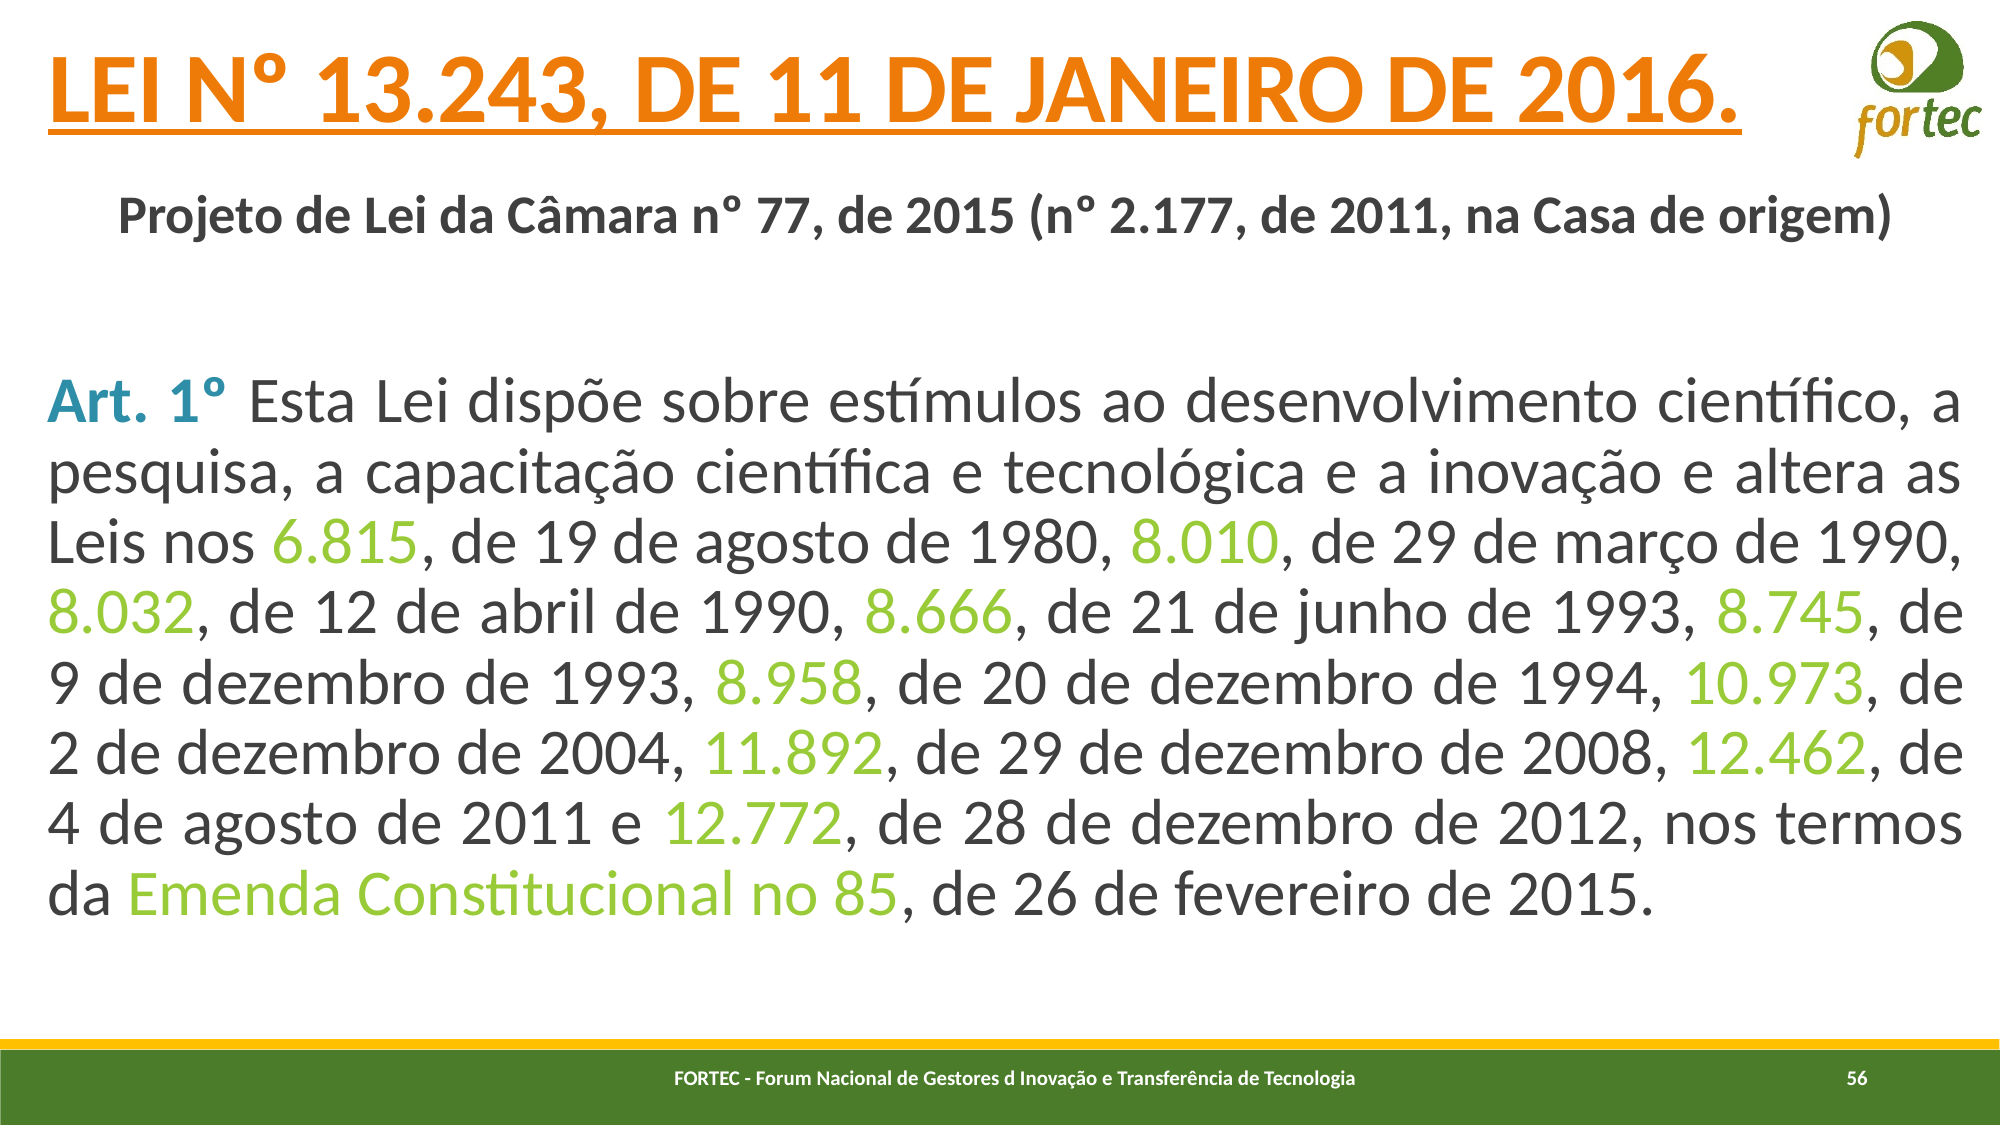

# LEI Nº 13.243, DE 11 DE JANEIRO DE 2016.
Projeto de Lei da Câmara nº 77, de 2015 (nº 2.177, de 2011, na Casa de origem)

Art. 1º Esta Lei dispõe sobre estímulos ao desenvolvimento científico, a pesquisa, a capacitação científica e tecnológica e a inovação e altera as Leis nos 6.815, de 19 de agosto de 1980, 8.010, de 29 de março de 1990, 8.032, de 12 de abril de 1990, 8.666, de 21 de junho de 1993, 8.745, de 9 de dezembro de 1993, 8.958, de 20 de dezembro de 1994, 10.973, de 2 de dezembro de 2004, 11.892, de 29 de dezembro de 2008, 12.462, de 4 de agosto de 2011 e 12.772, de 28 de dezembro de 2012, nos termos da Emenda Constitucional no 85, de 26 de fevereiro de 2015.

FORTEC - Forum Nacional de Gestores d Inovação e Transferência de Tecnologia
56